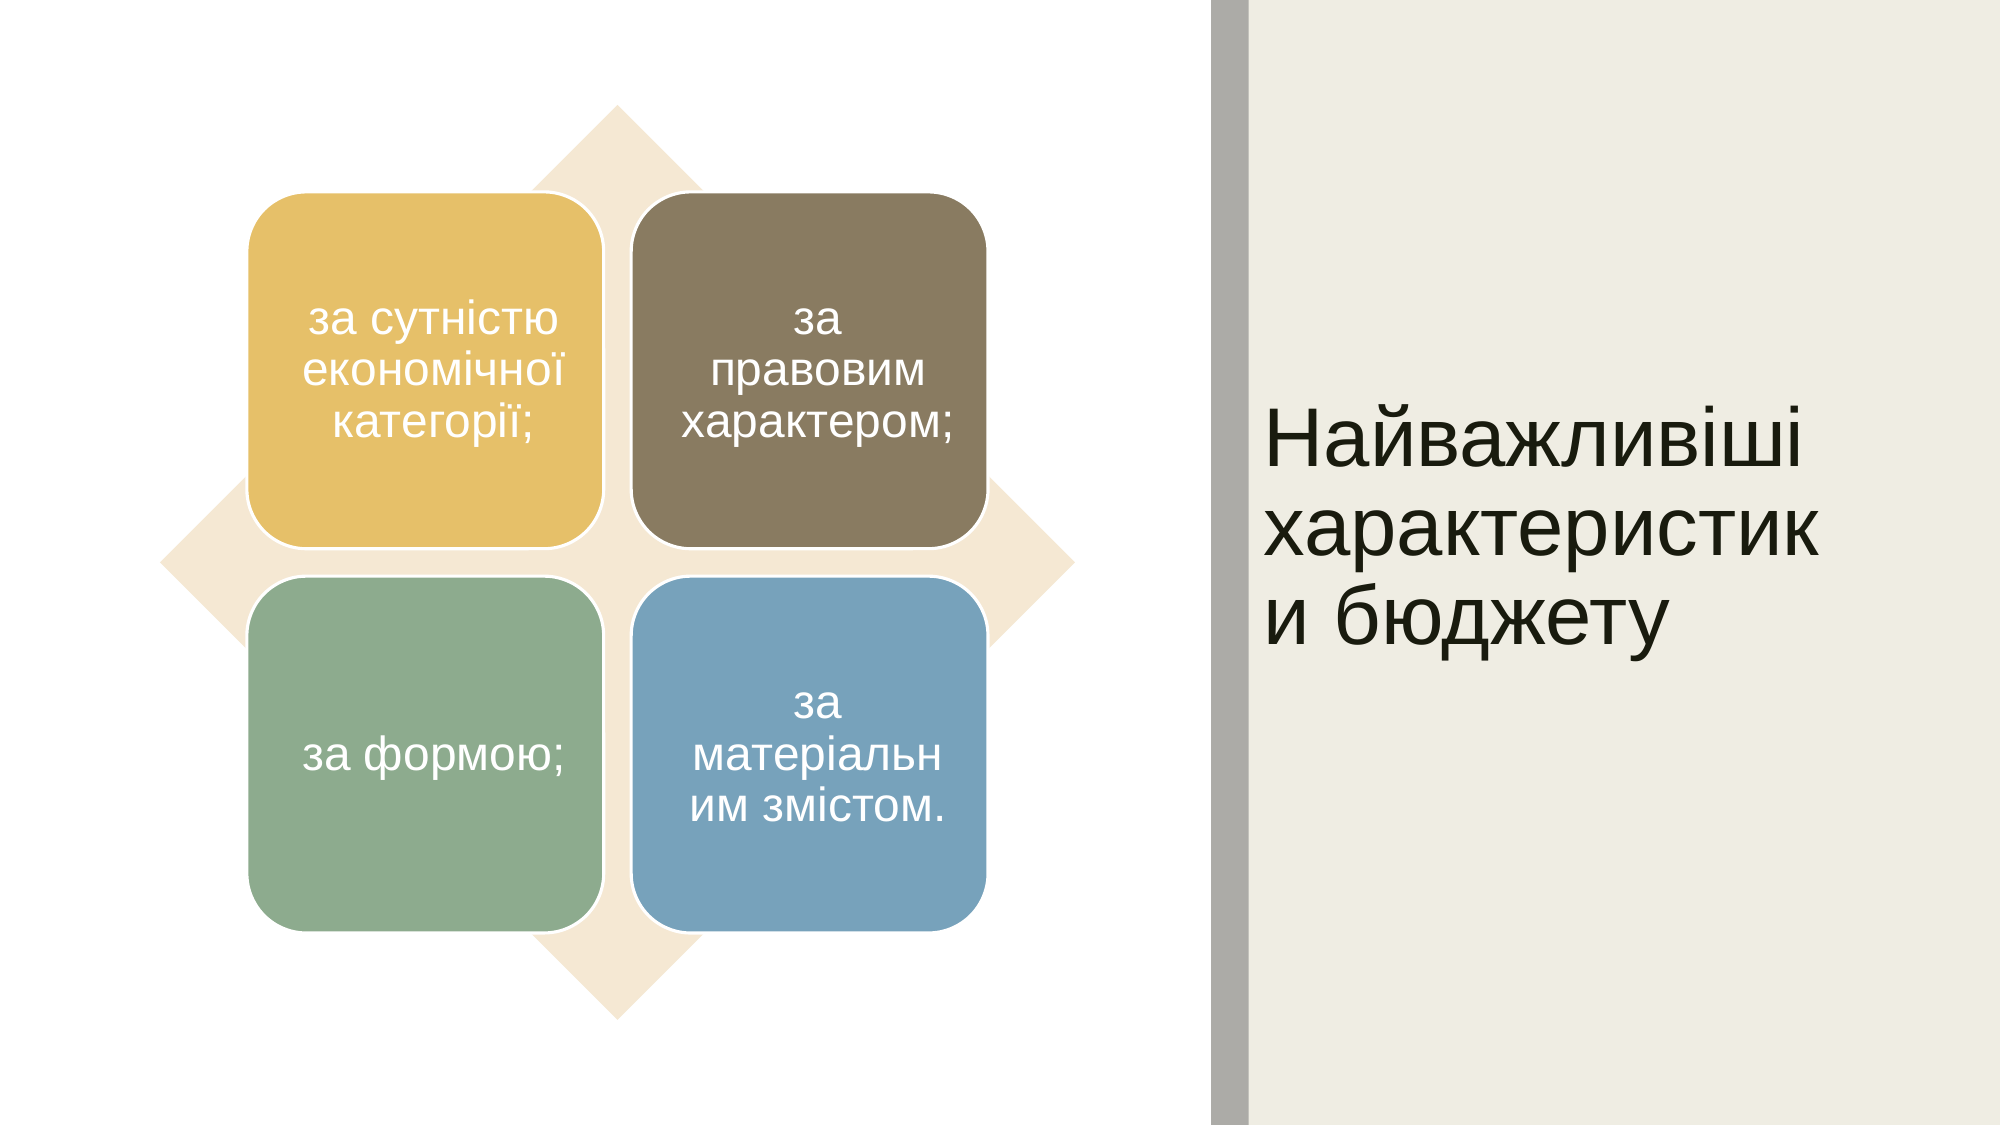

# Найважливіші характеристики бюджету
за сутністю економічної категорії;
за правовим характером;
за формою;
за матеріальним змістом.